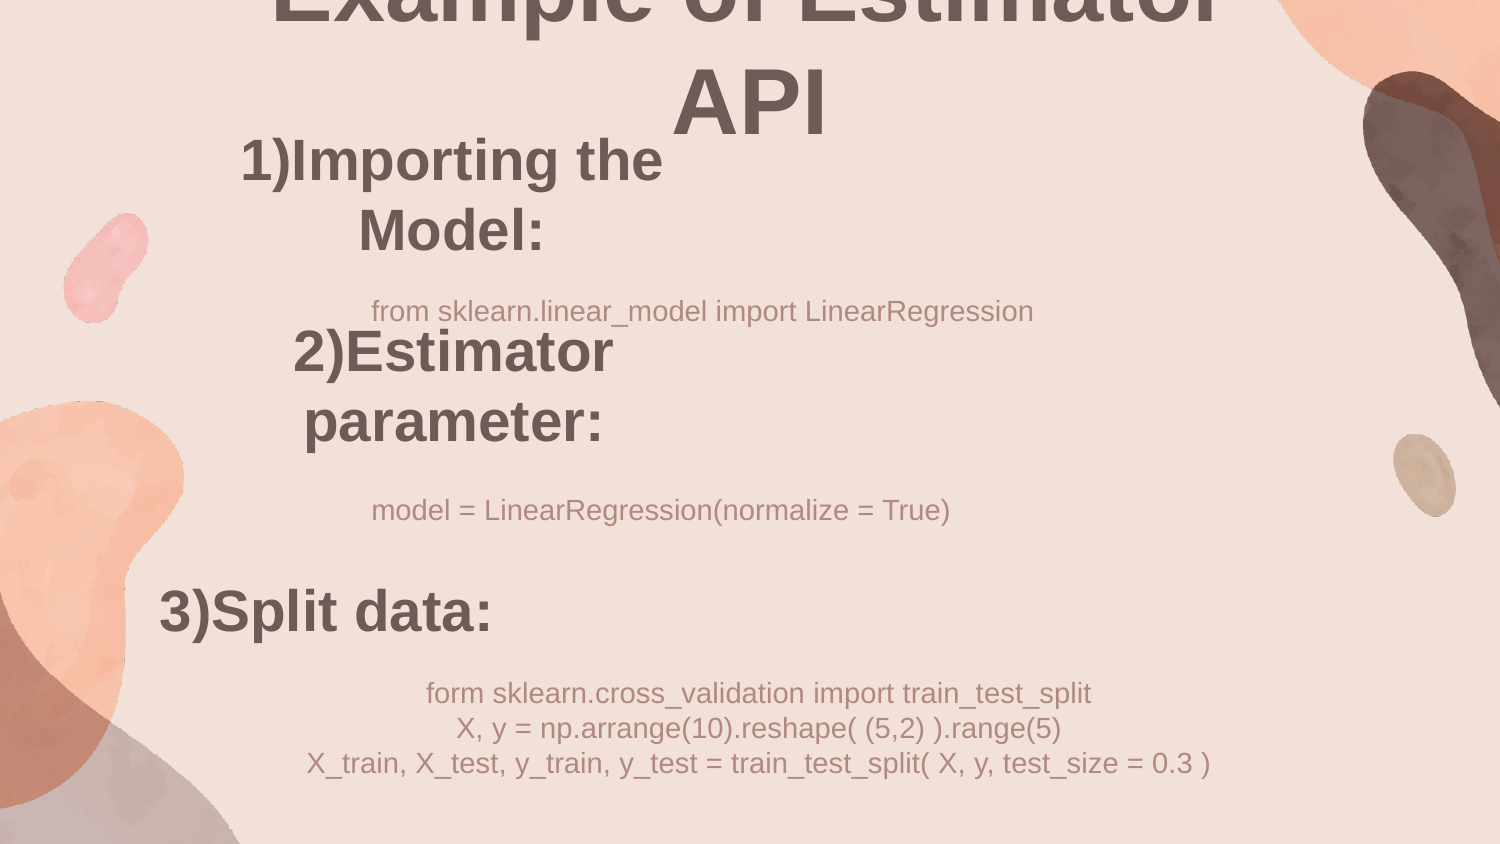

# Example of Estimator API
1)Importing the Model:
from sklearn.linear_model import LinearRegression
2)Estimator parameter:
model = LinearRegression(normalize = True)
3)Split data:
form sklearn.cross_validation import train_test_split
X, y = np.arrange(10).reshape( (5,2) ).range(5)
X_train, X_test, y_train, y_test = train_test_split( X, y, test_size = 0.3 )